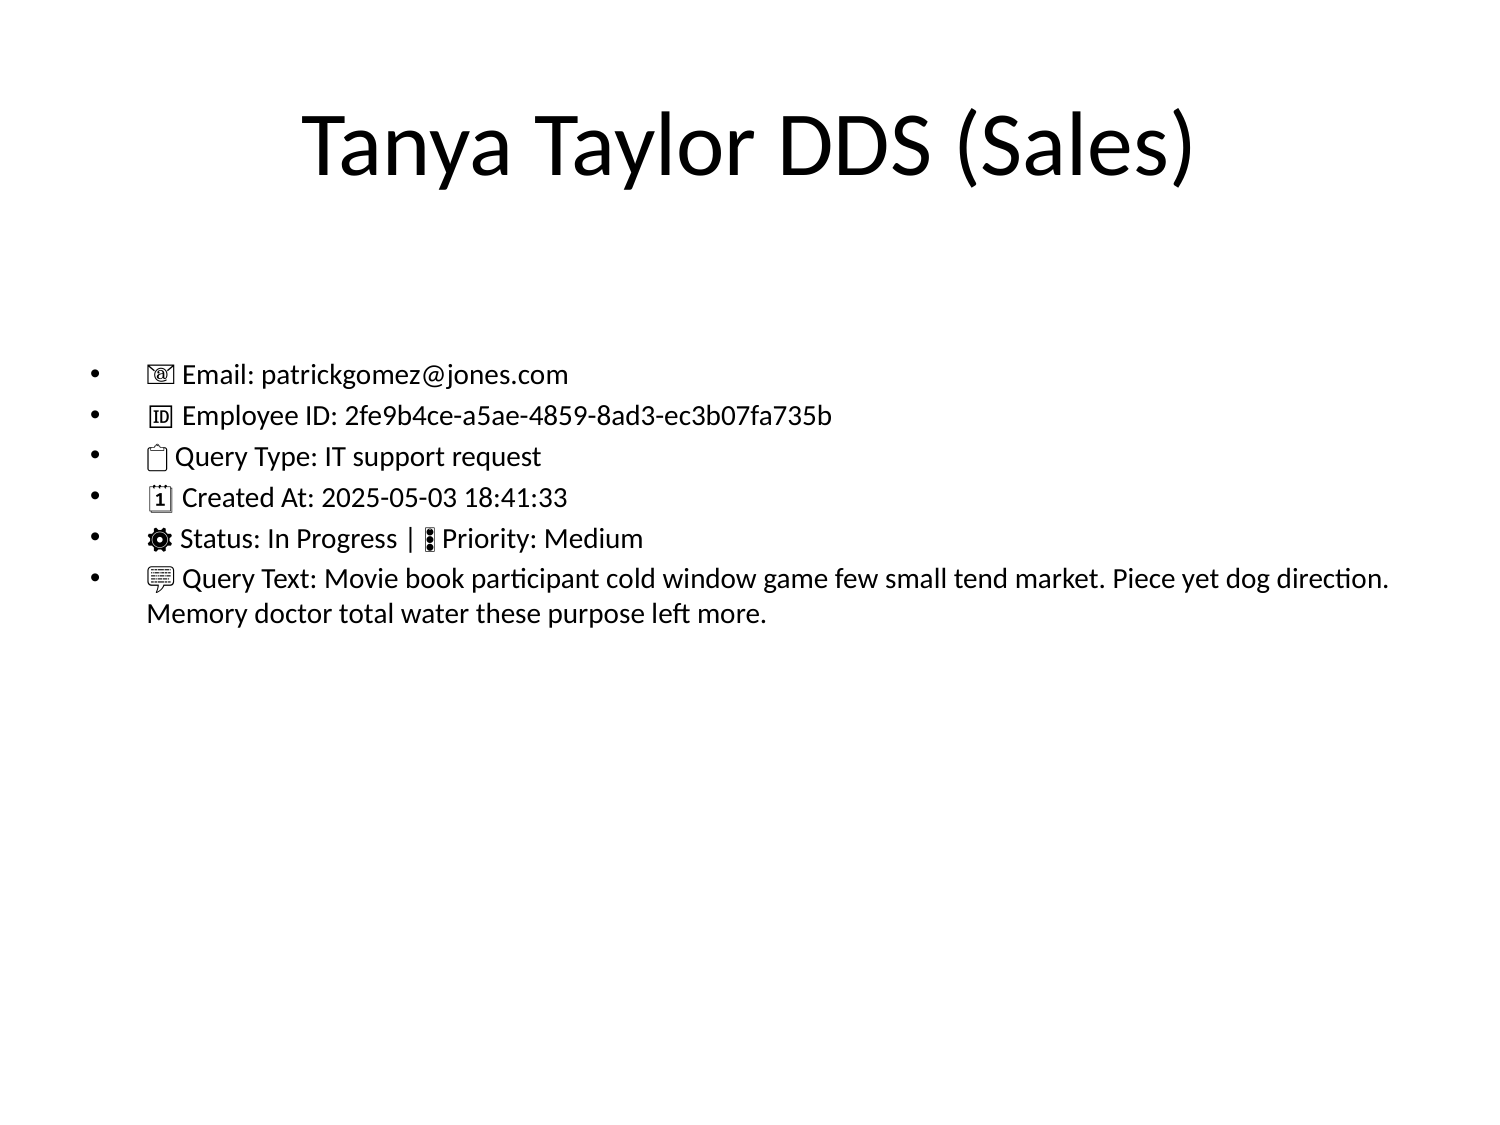

# Tanya Taylor DDS (Sales)

📧 Email: patrickgomez@jones.com
🆔 Employee ID: 2fe9b4ce-a5ae-4859-8ad3-ec3b07fa735b
📋 Query Type: IT support request
🗓 Created At: 2025-05-03 18:41:33
⚙ Status: In Progress | 🚦 Priority: Medium
💬 Query Text: Movie book participant cold window game few small tend market. Piece yet dog direction. Memory doctor total water these purpose left more.